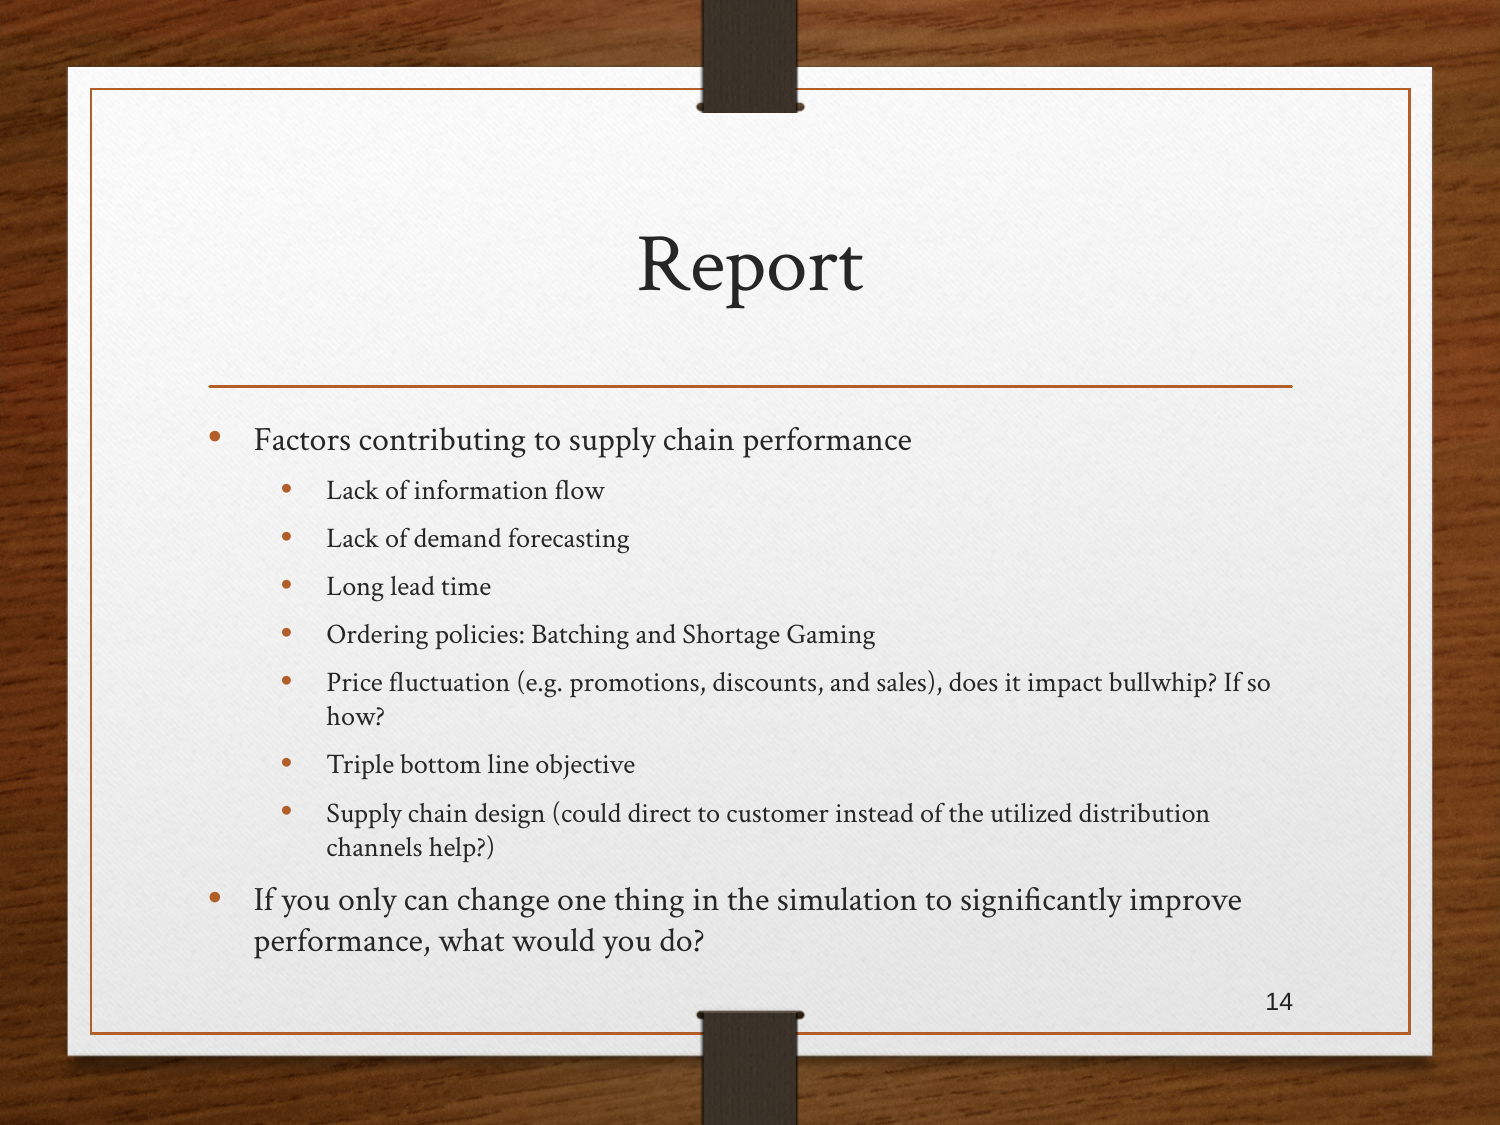

# Report
Factors contributing to supply chain performance
Lack of information flow
Lack of demand forecasting
Long lead time
Ordering policies: Batching and Shortage Gaming
Price fluctuation (e.g. promotions, discounts, and sales), does it impact bullwhip? If so how?
Triple bottom line objective
Supply chain design (could direct to customer instead of the utilized distribution channels help?)
If you only can change one thing in the simulation to significantly improve performance, what would you do?
14